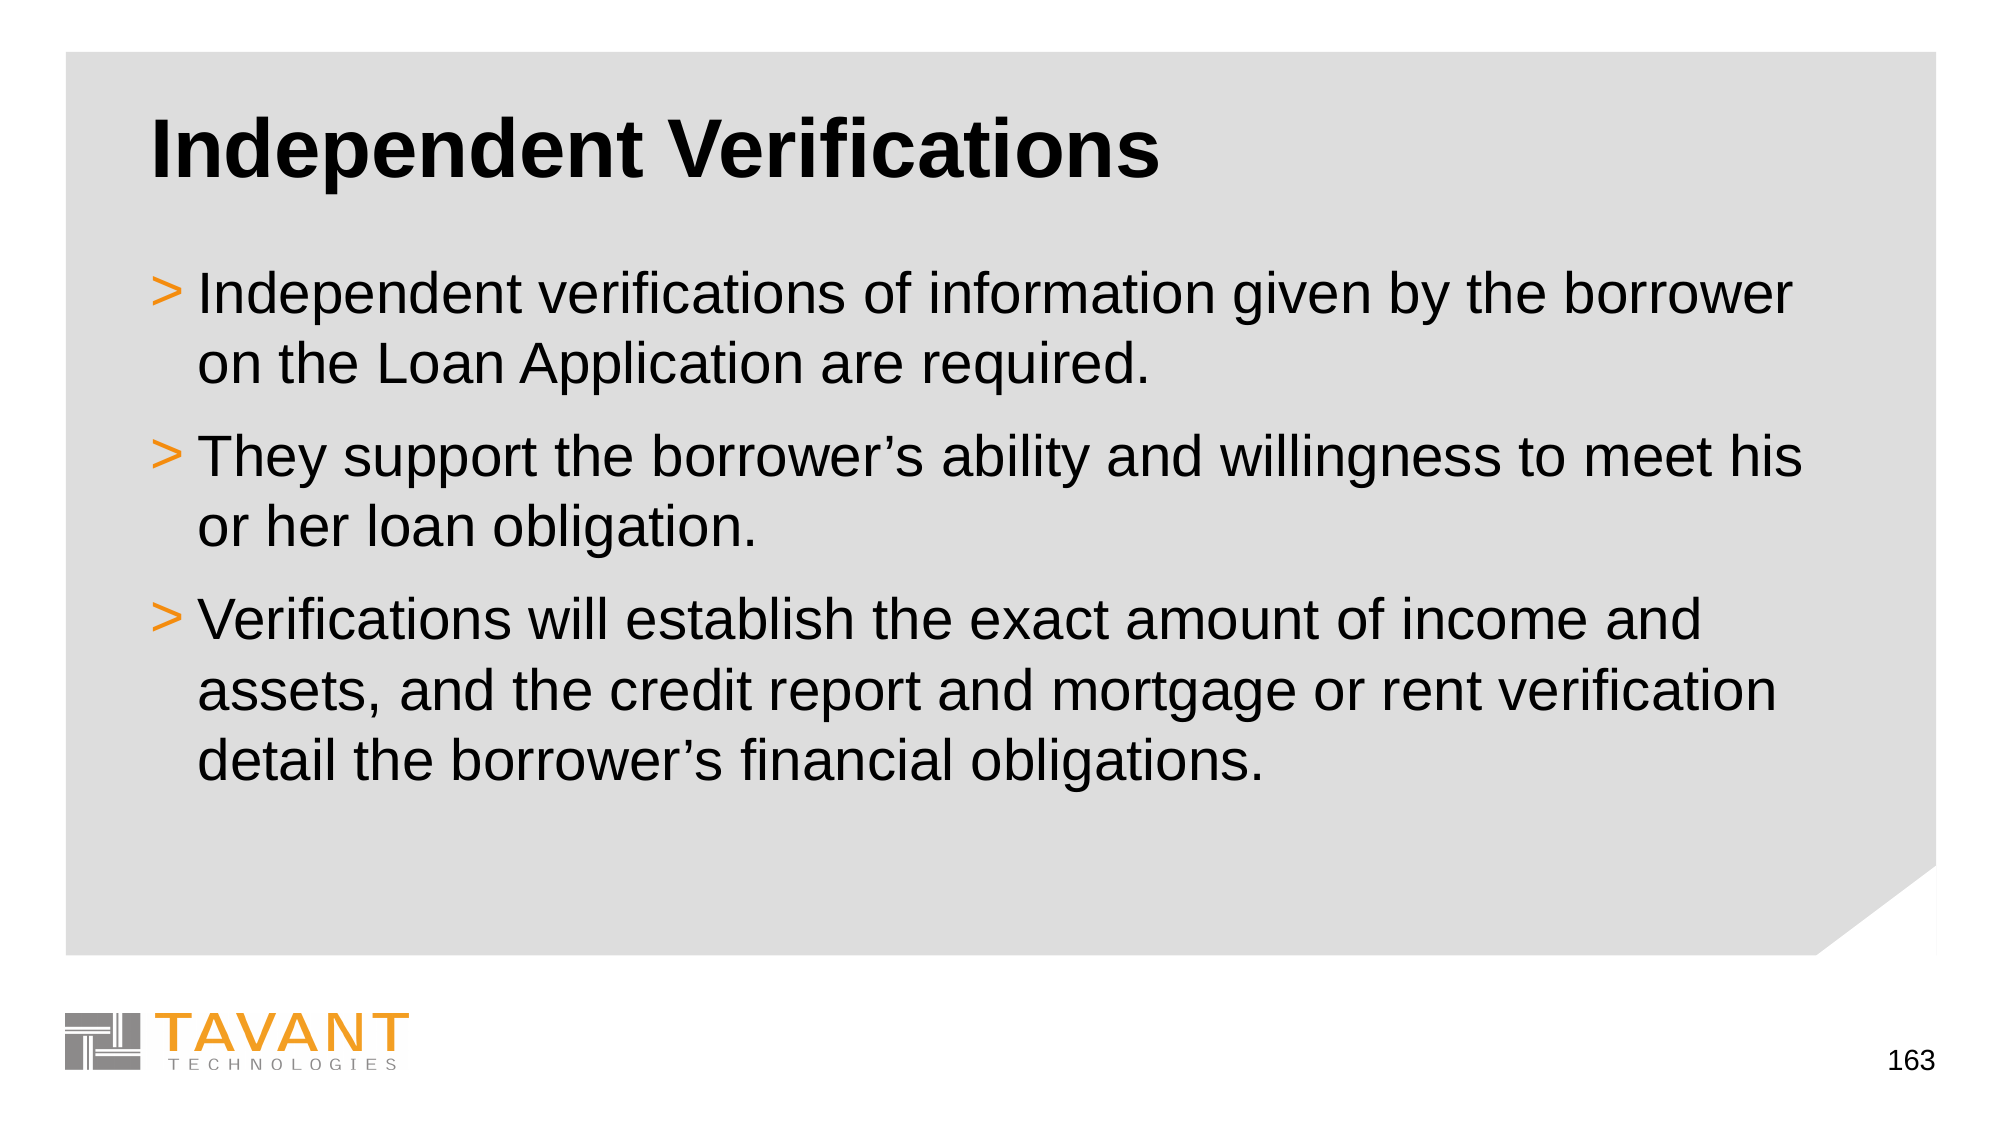

# Independent Verifications
Independent verifications of information given by the borrower on the Loan Application are required.
They support the borrower’s ability and willingness to meet his or her loan obligation.
Verifications will establish the exact amount of income and assets, and the credit report and mortgage or rent verification detail the borrower’s financial obligations.
163